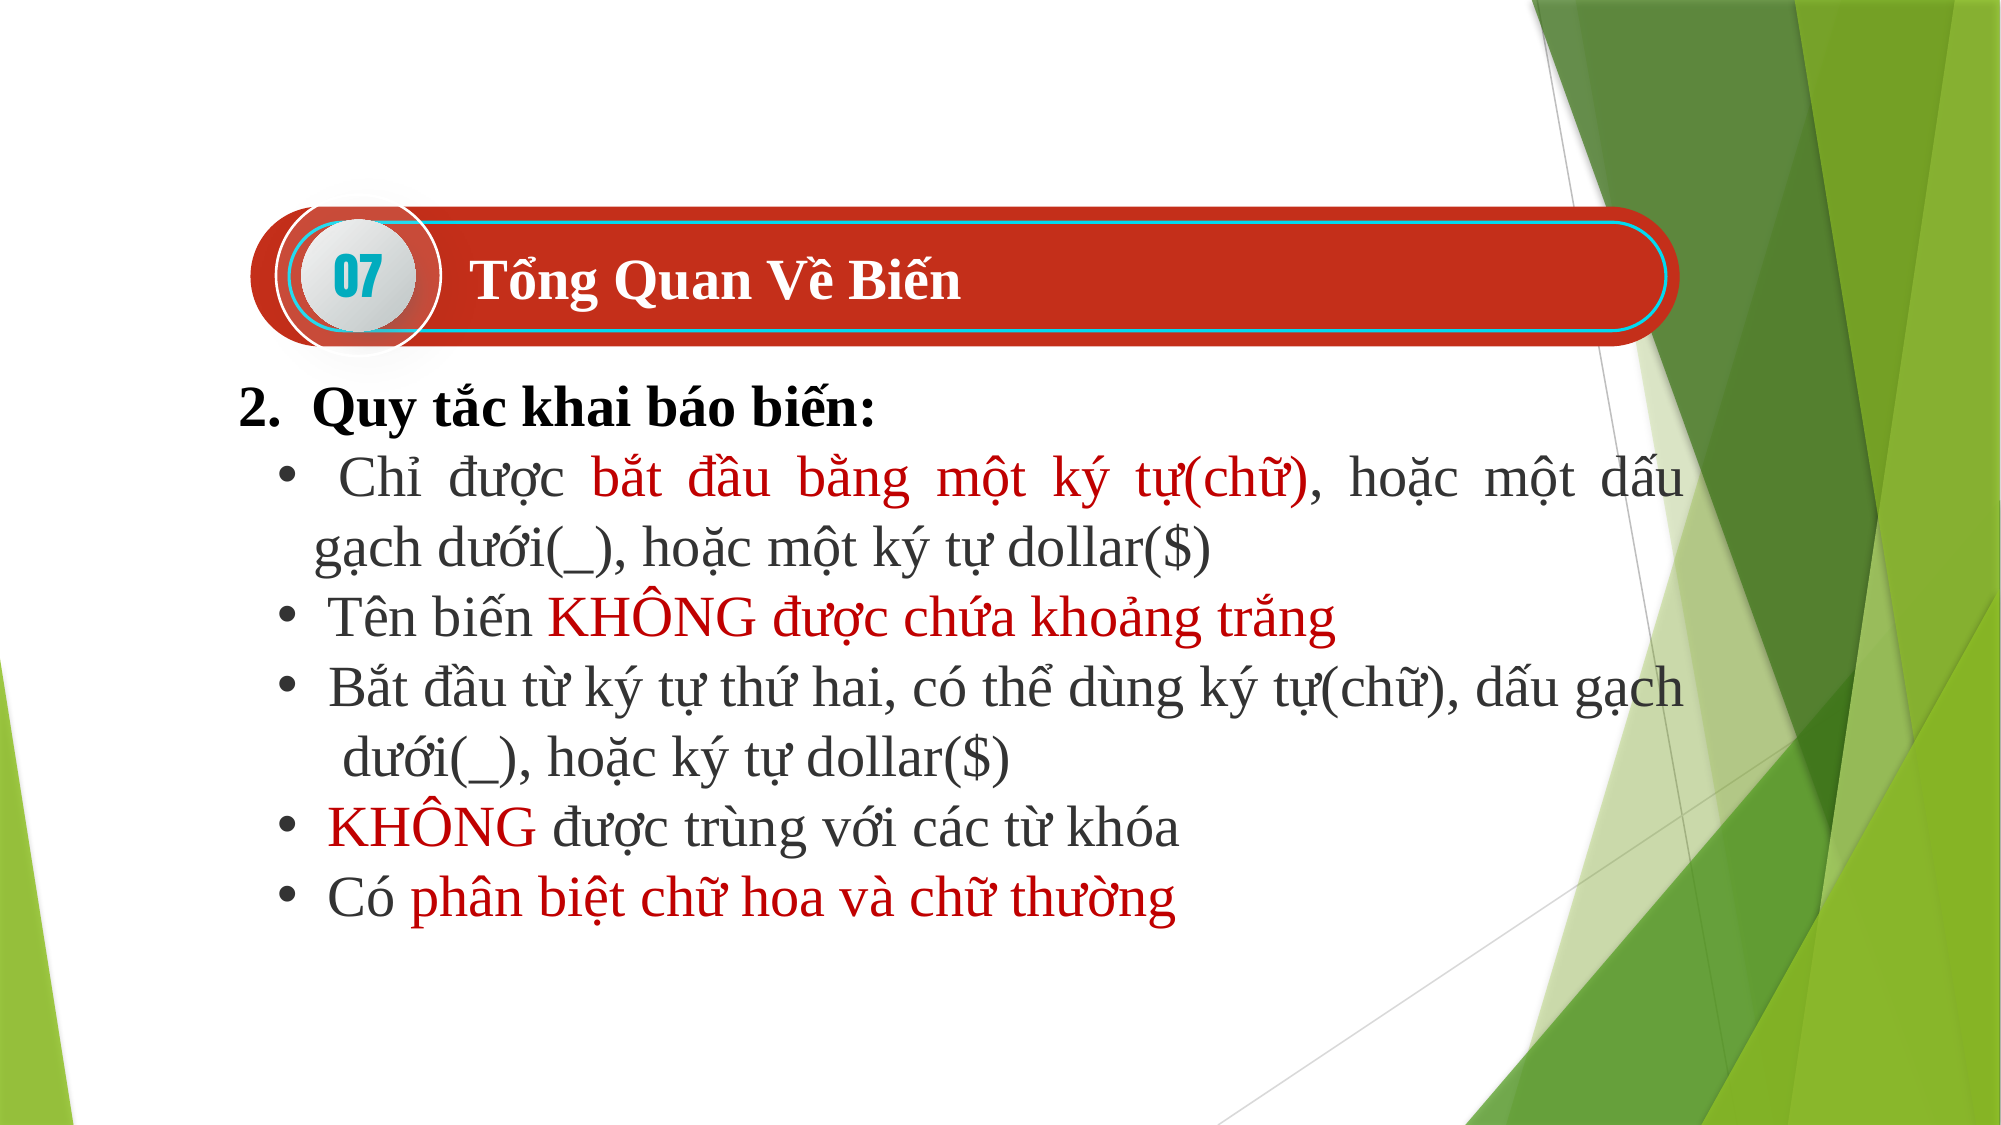

07

Tổng Quan Về Biến
2.  Quy tắc khai báo biến:
 Chỉ được bắt đầu bằng một ký tự(chữ), hoặc một dấu gạch dưới(_), hoặc một ký tự dollar($)
 Tên biến KHÔNG được chứa khoảng trắng
 Bắt đầu từ ký tự thứ hai, có thể dùng ký tự(chữ), dấu gạch   dưới(_), hoặc ký tự dollar($)
 KHÔNG được trùng với các từ khóa
 Có phân biệt chữ hoa và chữ thường